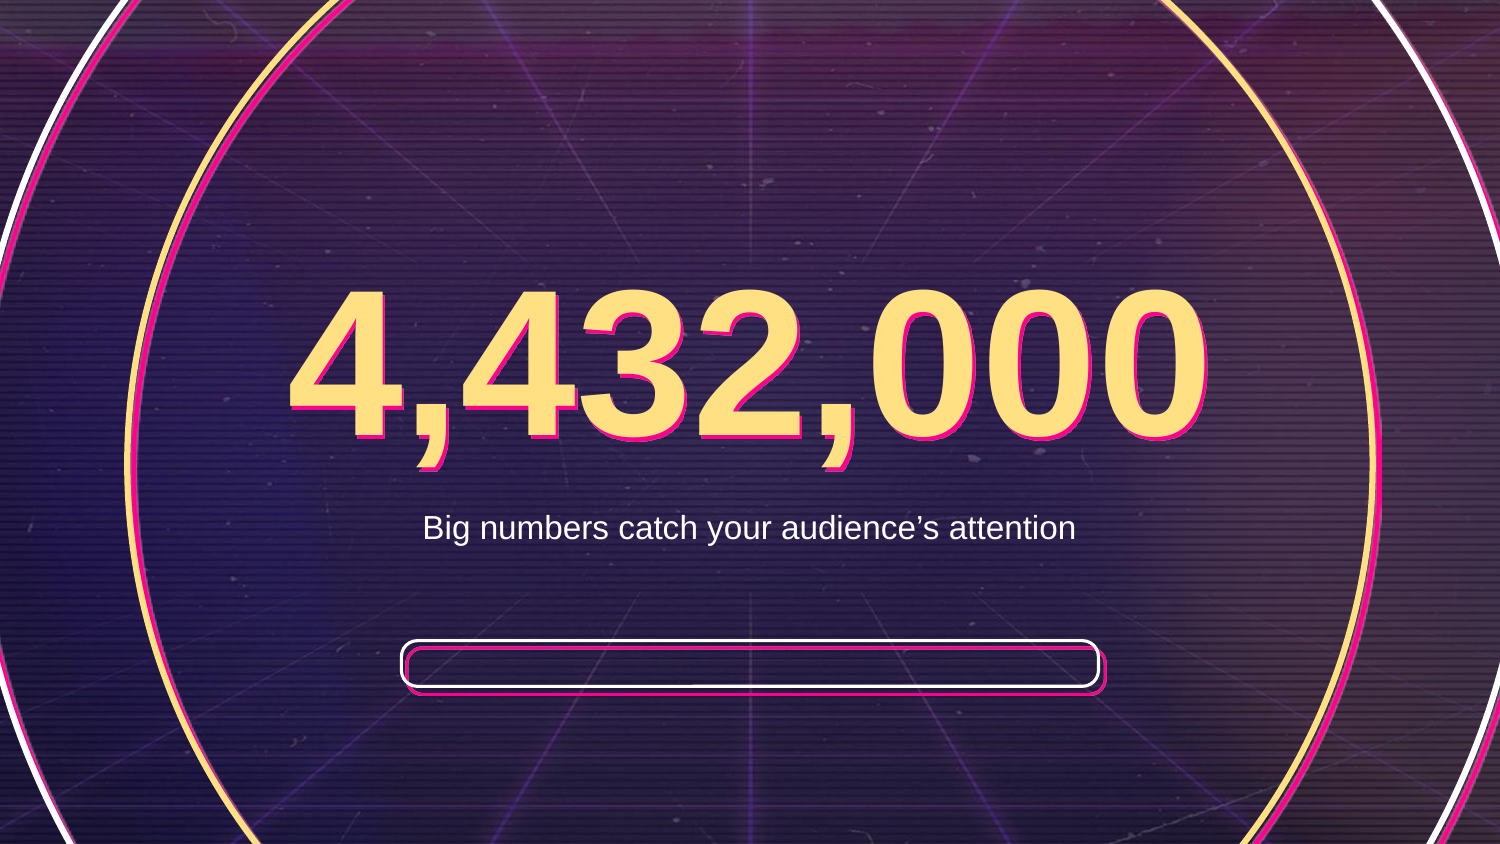

# 4,432,000
Big numbers catch your audience’s attention